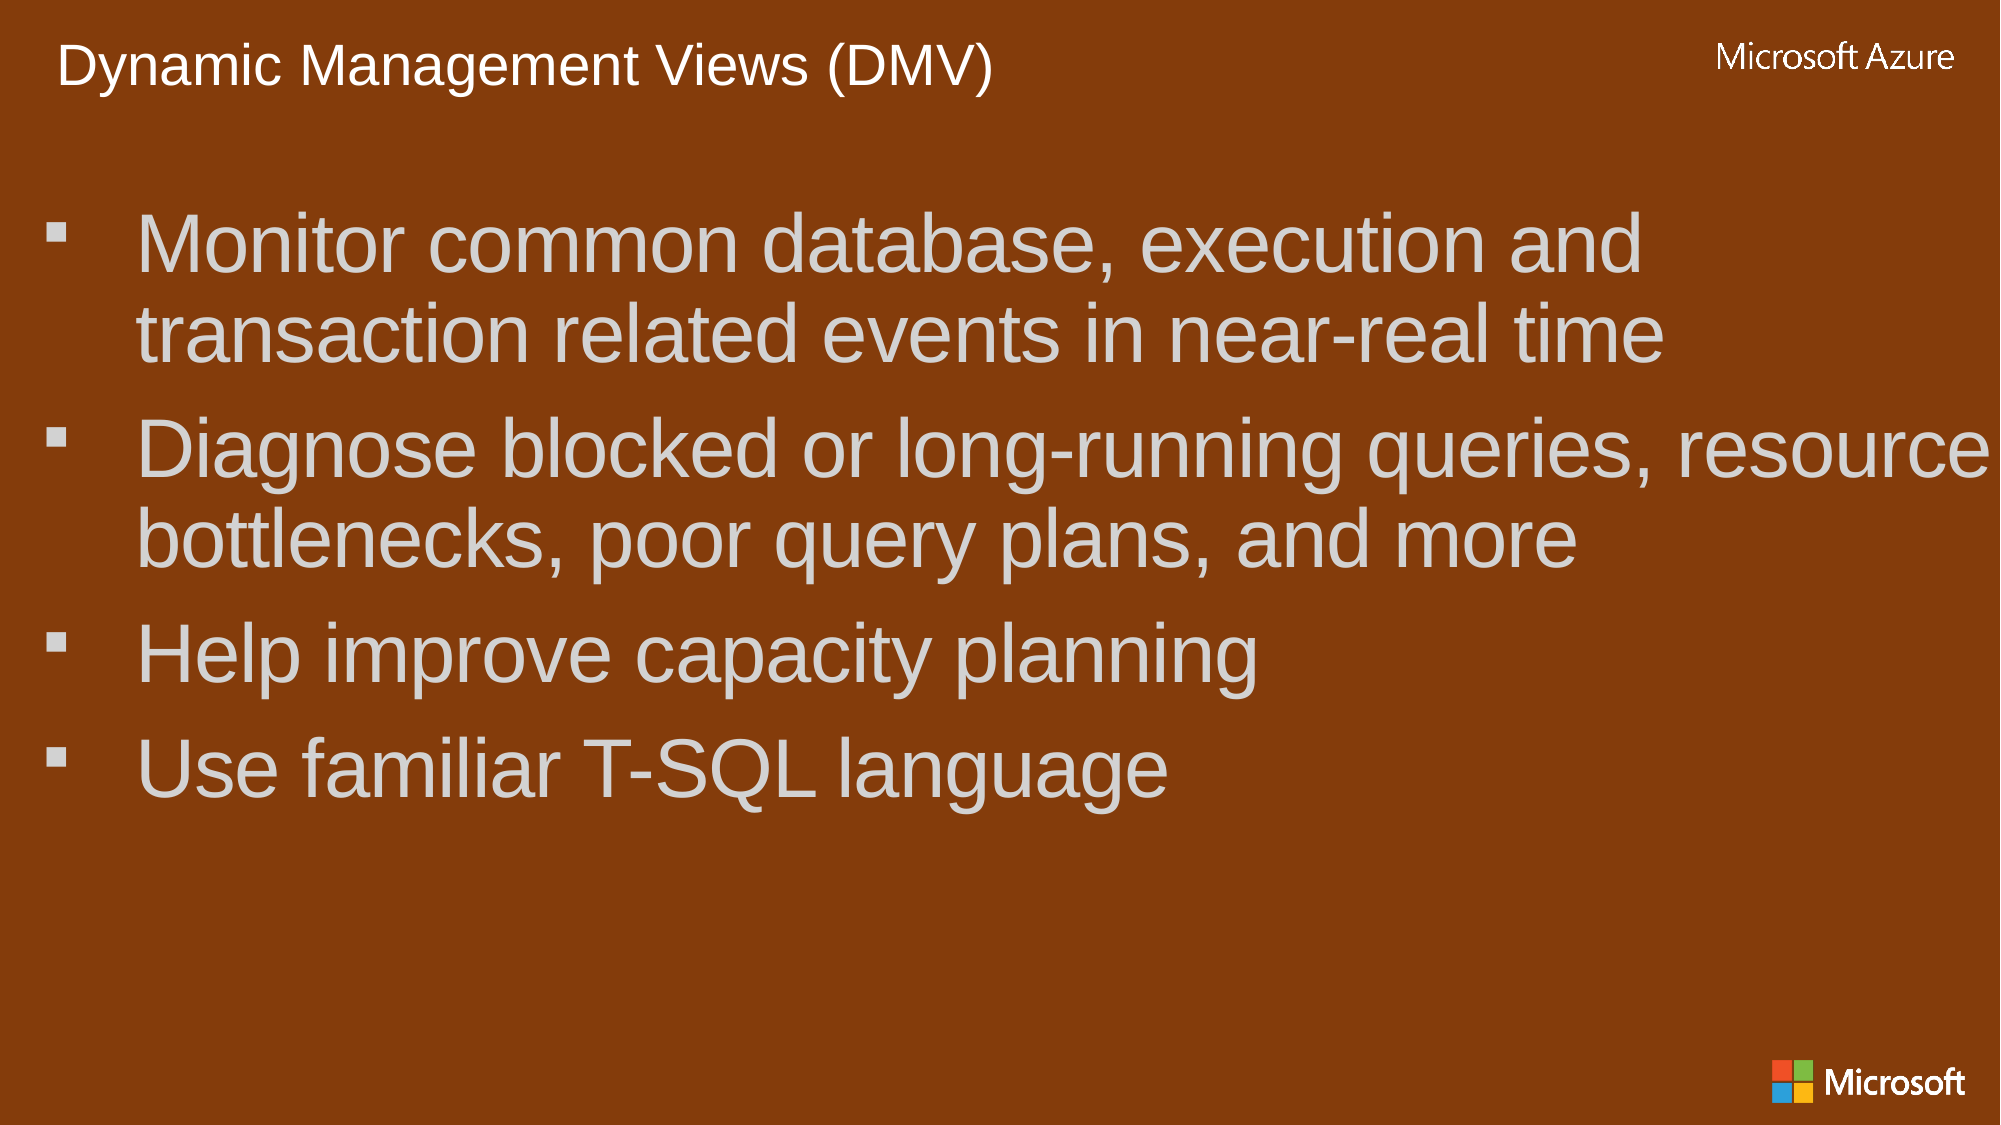

Dynamic Management Views (DMV)
Monitor common database, execution and transaction related events in near-real time
Diagnose blocked or long-running queries, resource bottlenecks, poor query plans, and more
Help improve capacity planning
Use familiar T-SQL language